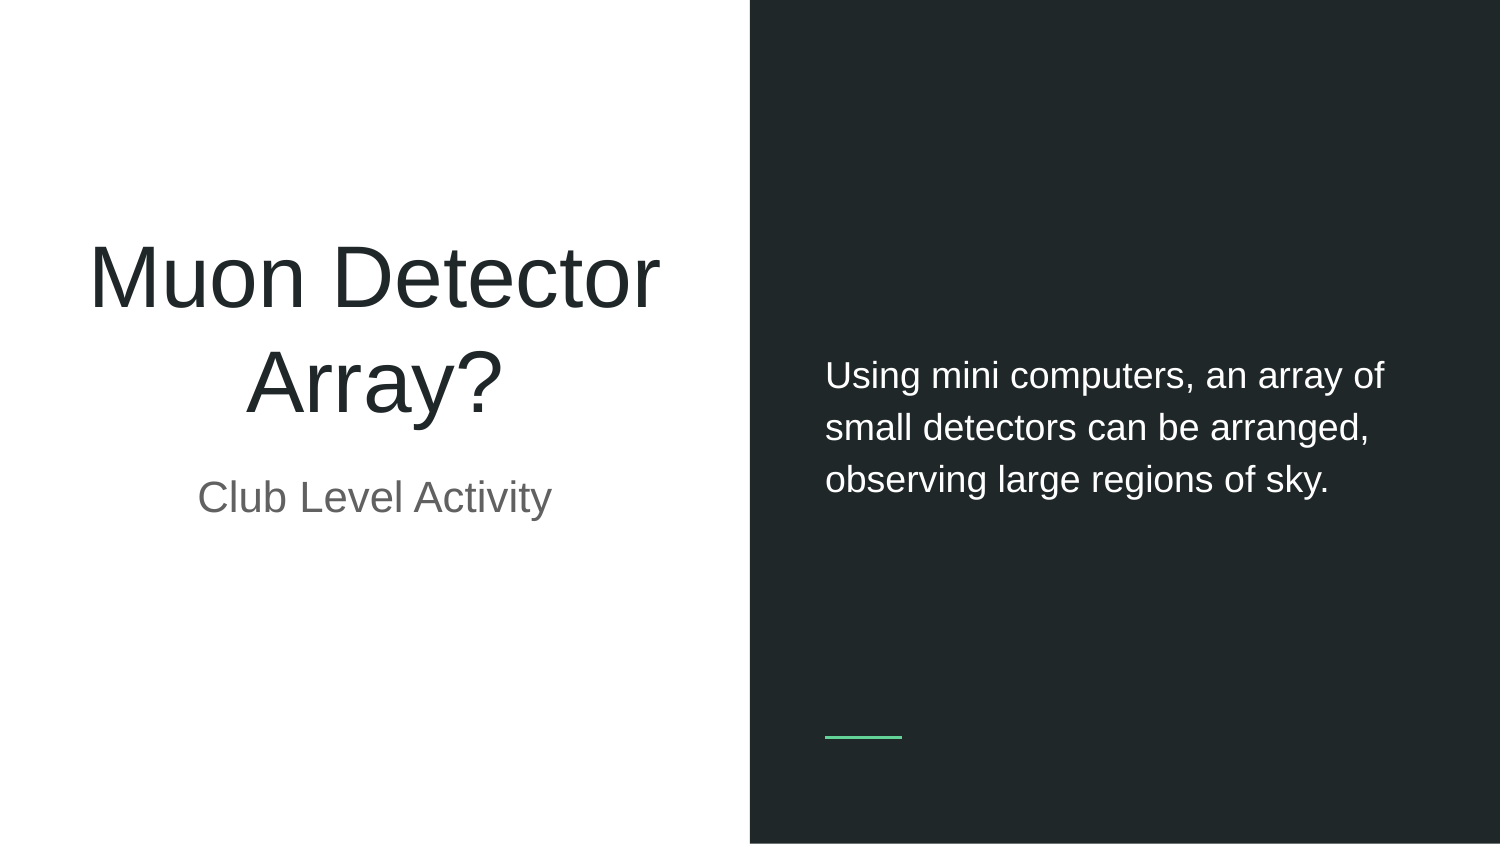

Using mini computers, an array of small detectors can be arranged, observing large regions of sky.
# Muon Detector Array?
Club Level Activity